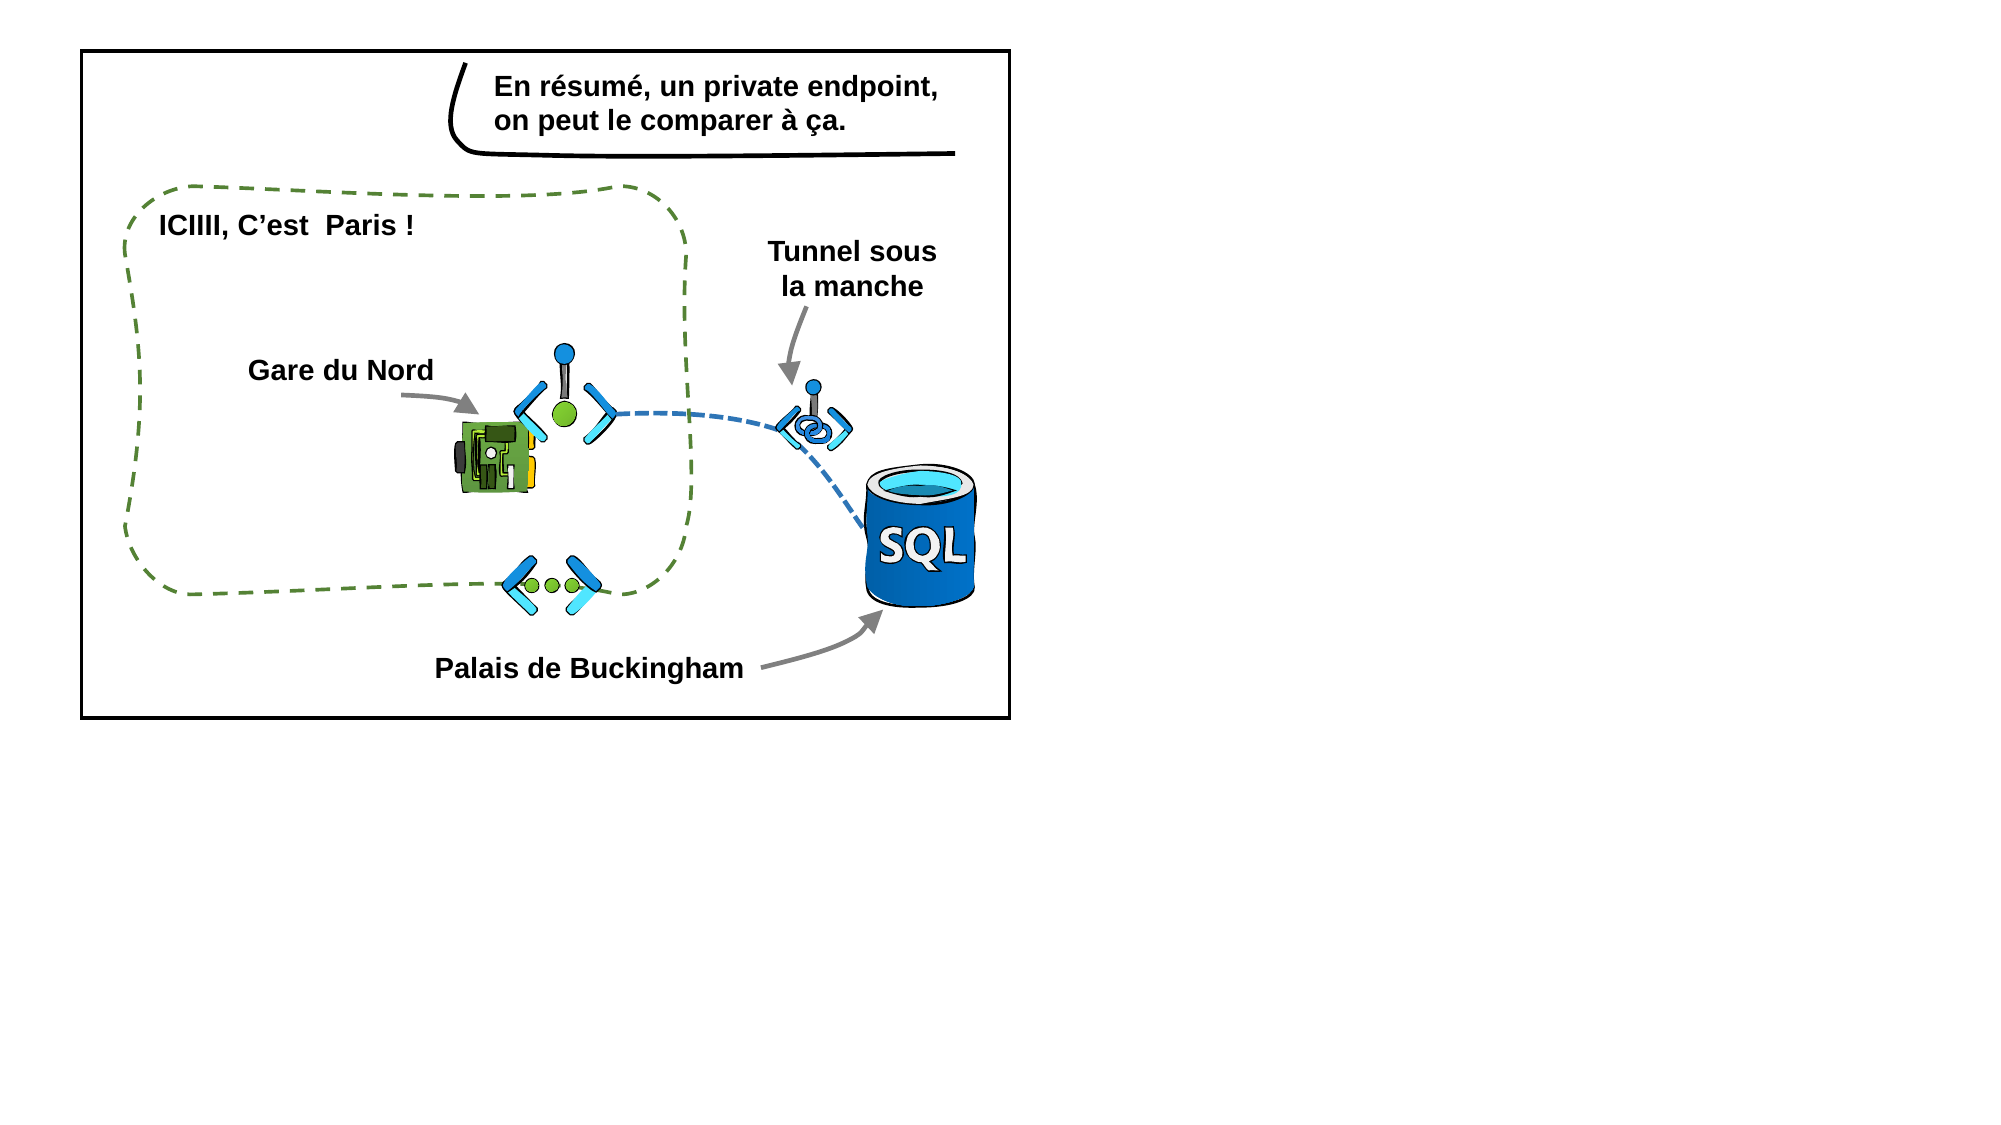

En résumé, un private endpoint, on peut le comparer à ça.

ICIIII, C’est  Paris !
Tunnel sous la manche

Gare du Nord

Palais de Buckingham